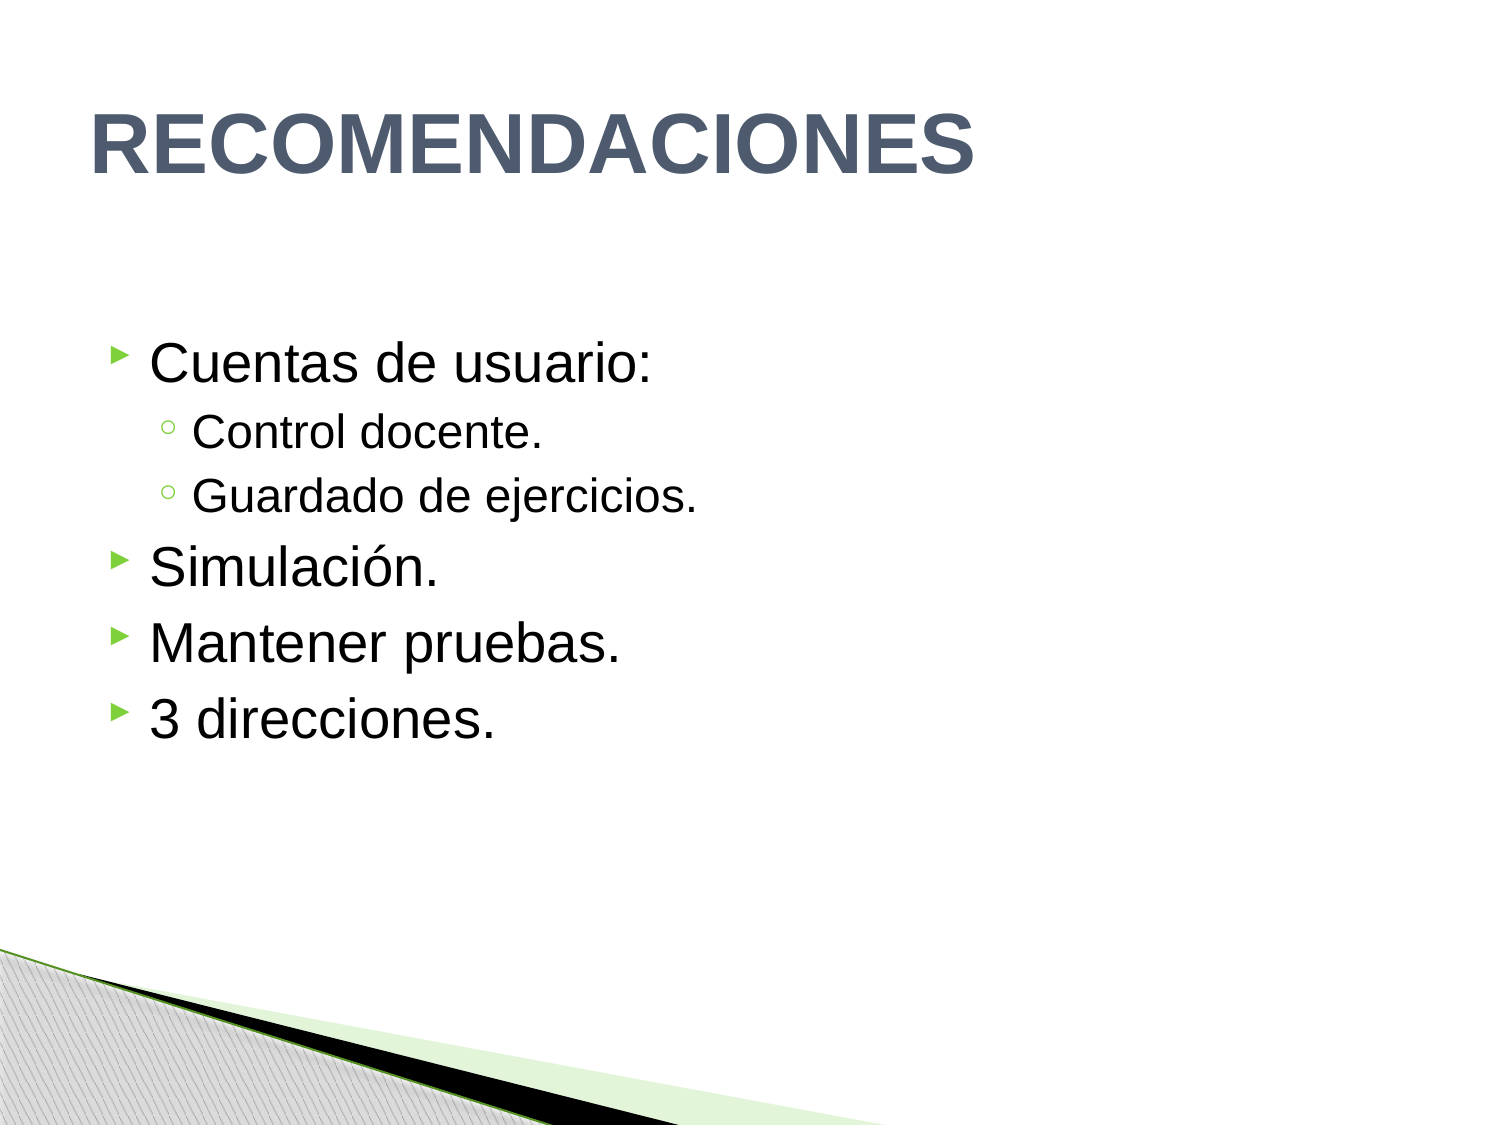

# Recomendaciones

Cuentas de usuario:
Control docente.
Guardado de ejercicios.
Simulación.
Mantener pruebas.
3 direcciones.